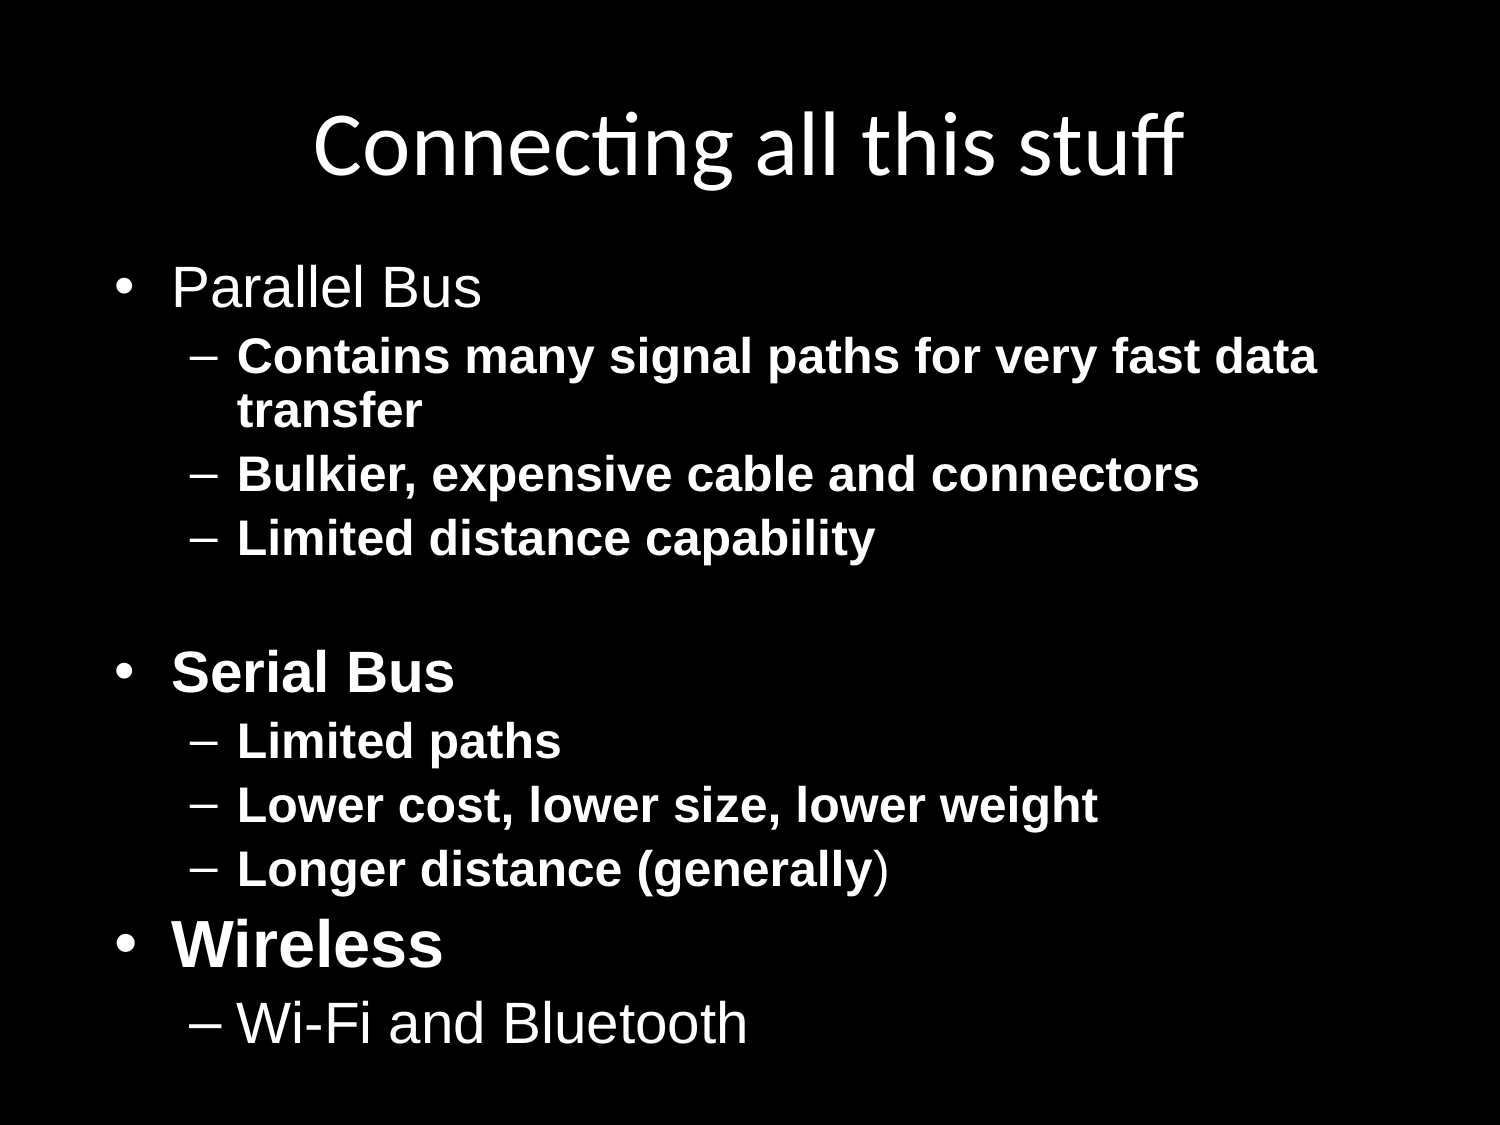

# Connecting all this stuff
Parallel Bus
Contains many signal paths for very fast data transfer
Bulkier, expensive cable and connectors
Limited distance capability

Serial Bus
Limited paths
Lower cost, lower size, lower weight
Longer distance (generally)
Wireless
Wi-Fi and Bluetooth